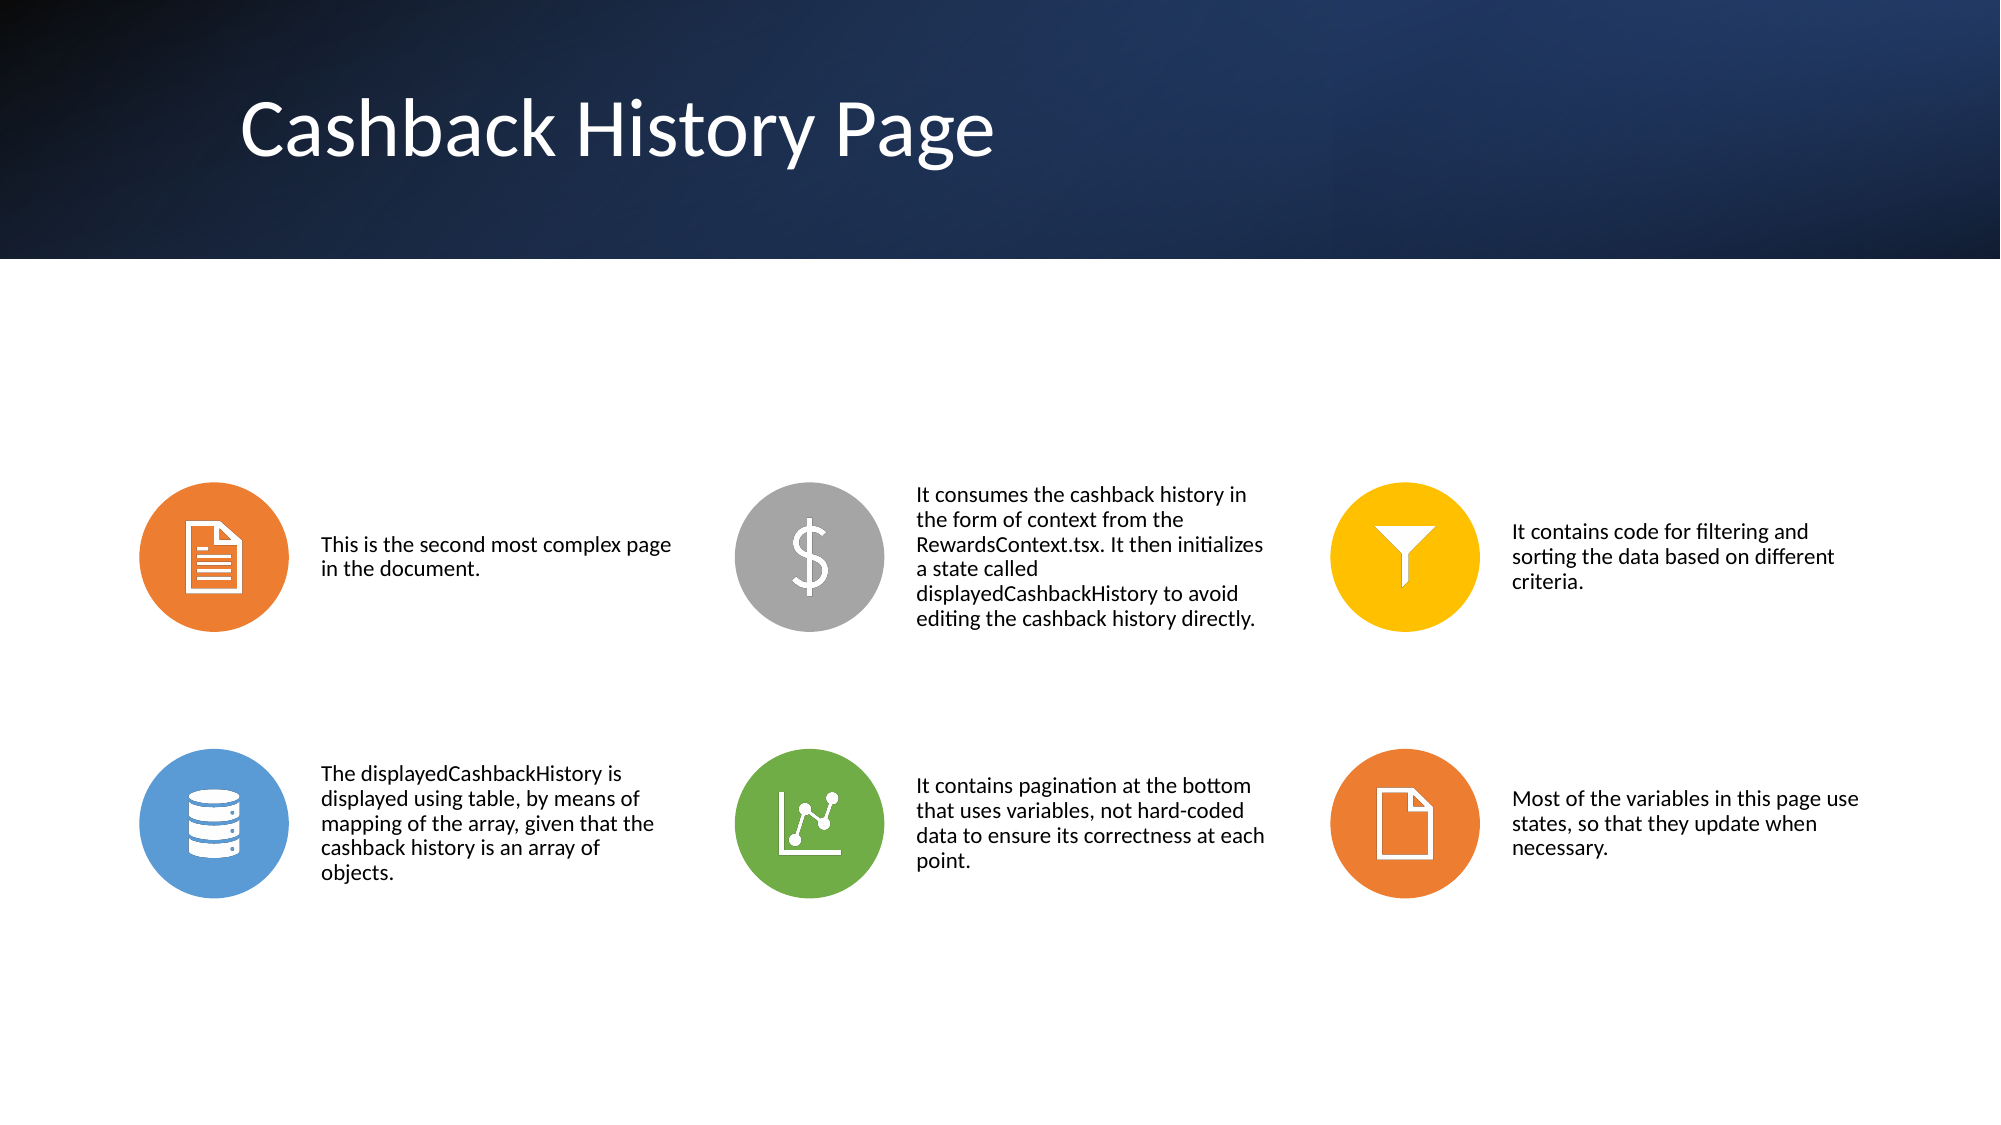

# Cashback History Page
This is the second most complex page in the document.
It consumes the cashback history in the form of context from the RewardsContext.tsx. It then initializes a state called displayedCashbackHistory to avoid editing the cashback history directly.
It contains code for filtering and sorting the data based on different criteria.
The displayedCashbackHistory is displayed using table, by means of mapping of the array, given that the cashback history is an array of objects.
It contains pagination at the bottom that uses variables, not hard-coded data to ensure its correctness at each point.
Most of the variables in this page use states, so that they update when necessary.